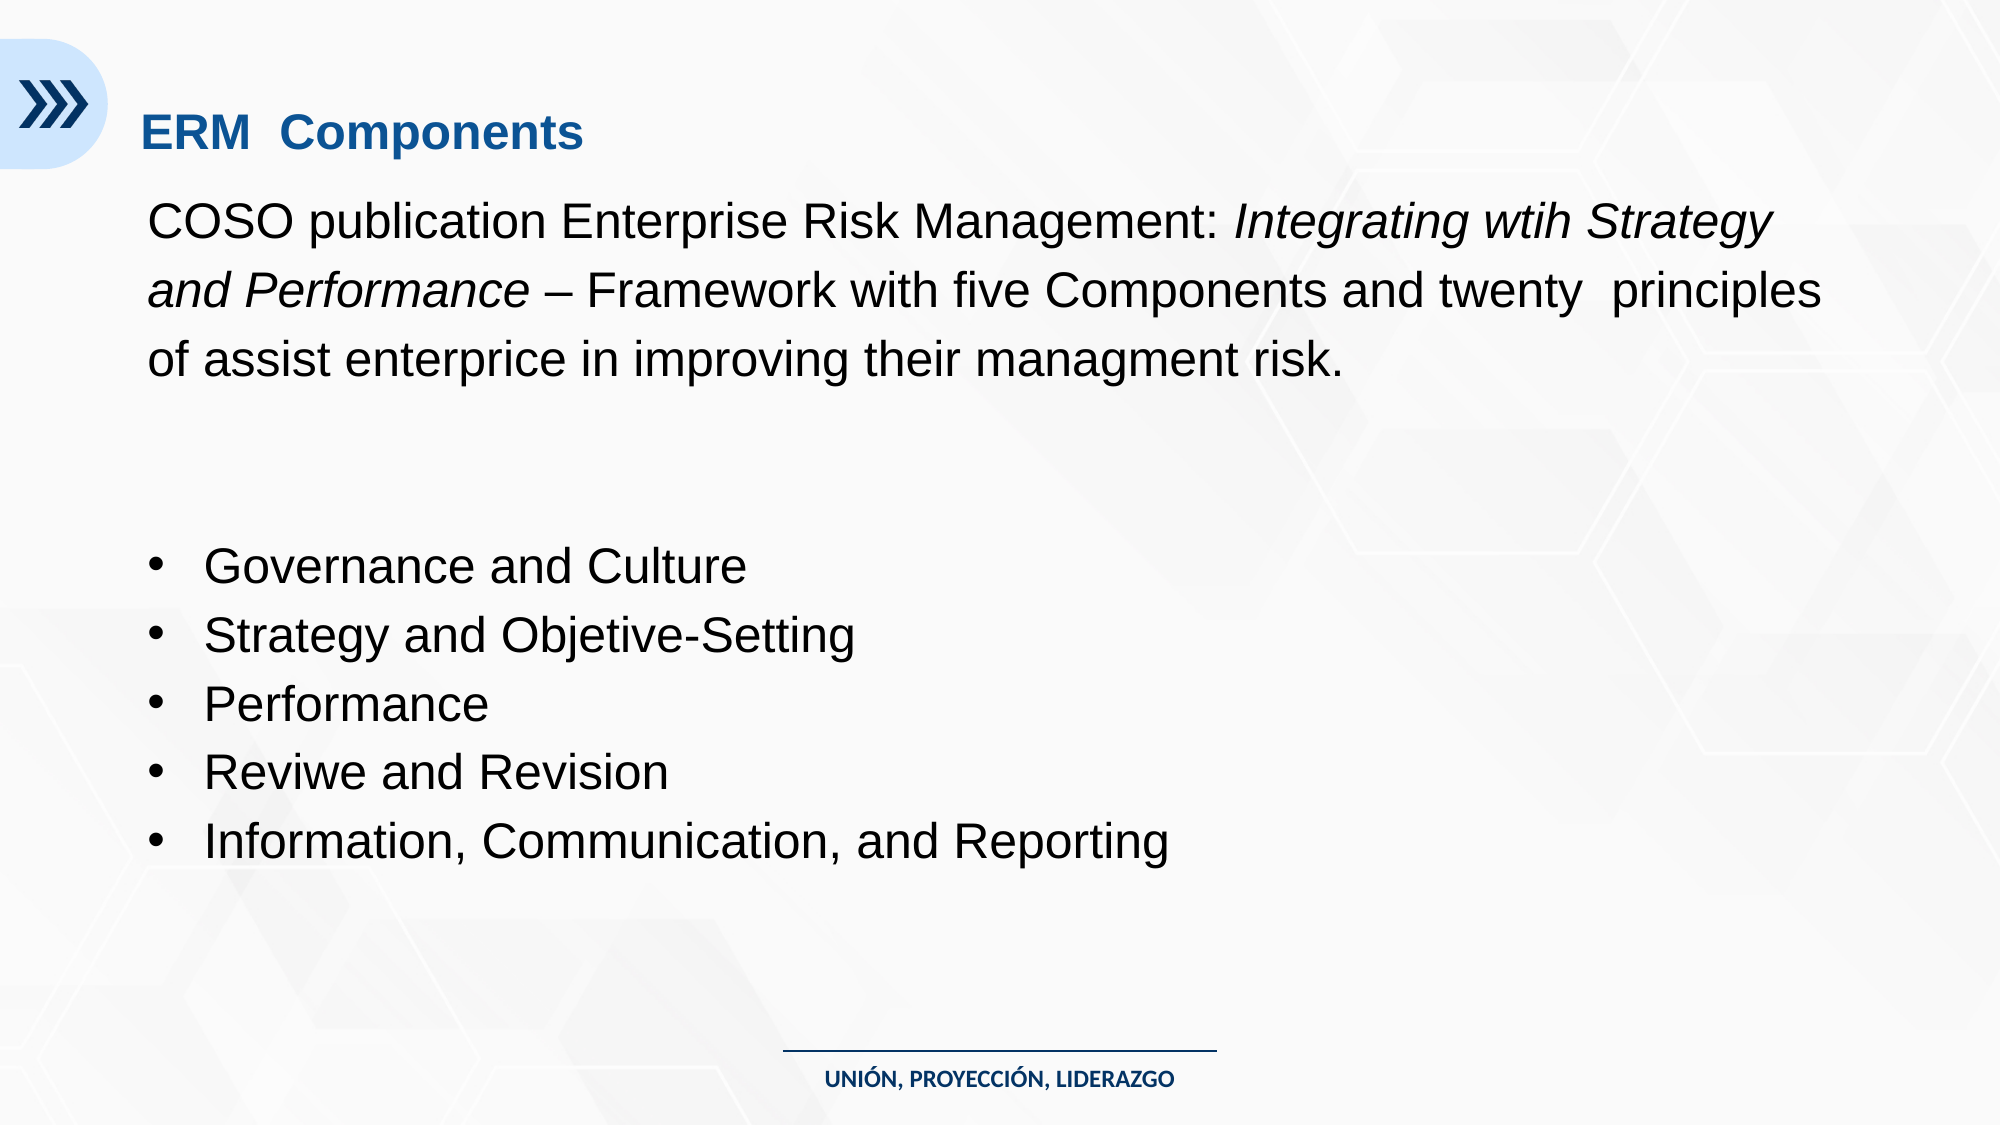

ERM  Components
COSO publication Enterprise Risk Management: Integrating wtih Strategy and Performance – Framework with five Components and twenty  principles of assist enterprice in improving their managment risk.

Governance and Culture
Strategy and Objetive-Setting
Performance
Reviwe and Revision
Information, Communication, and Reporting